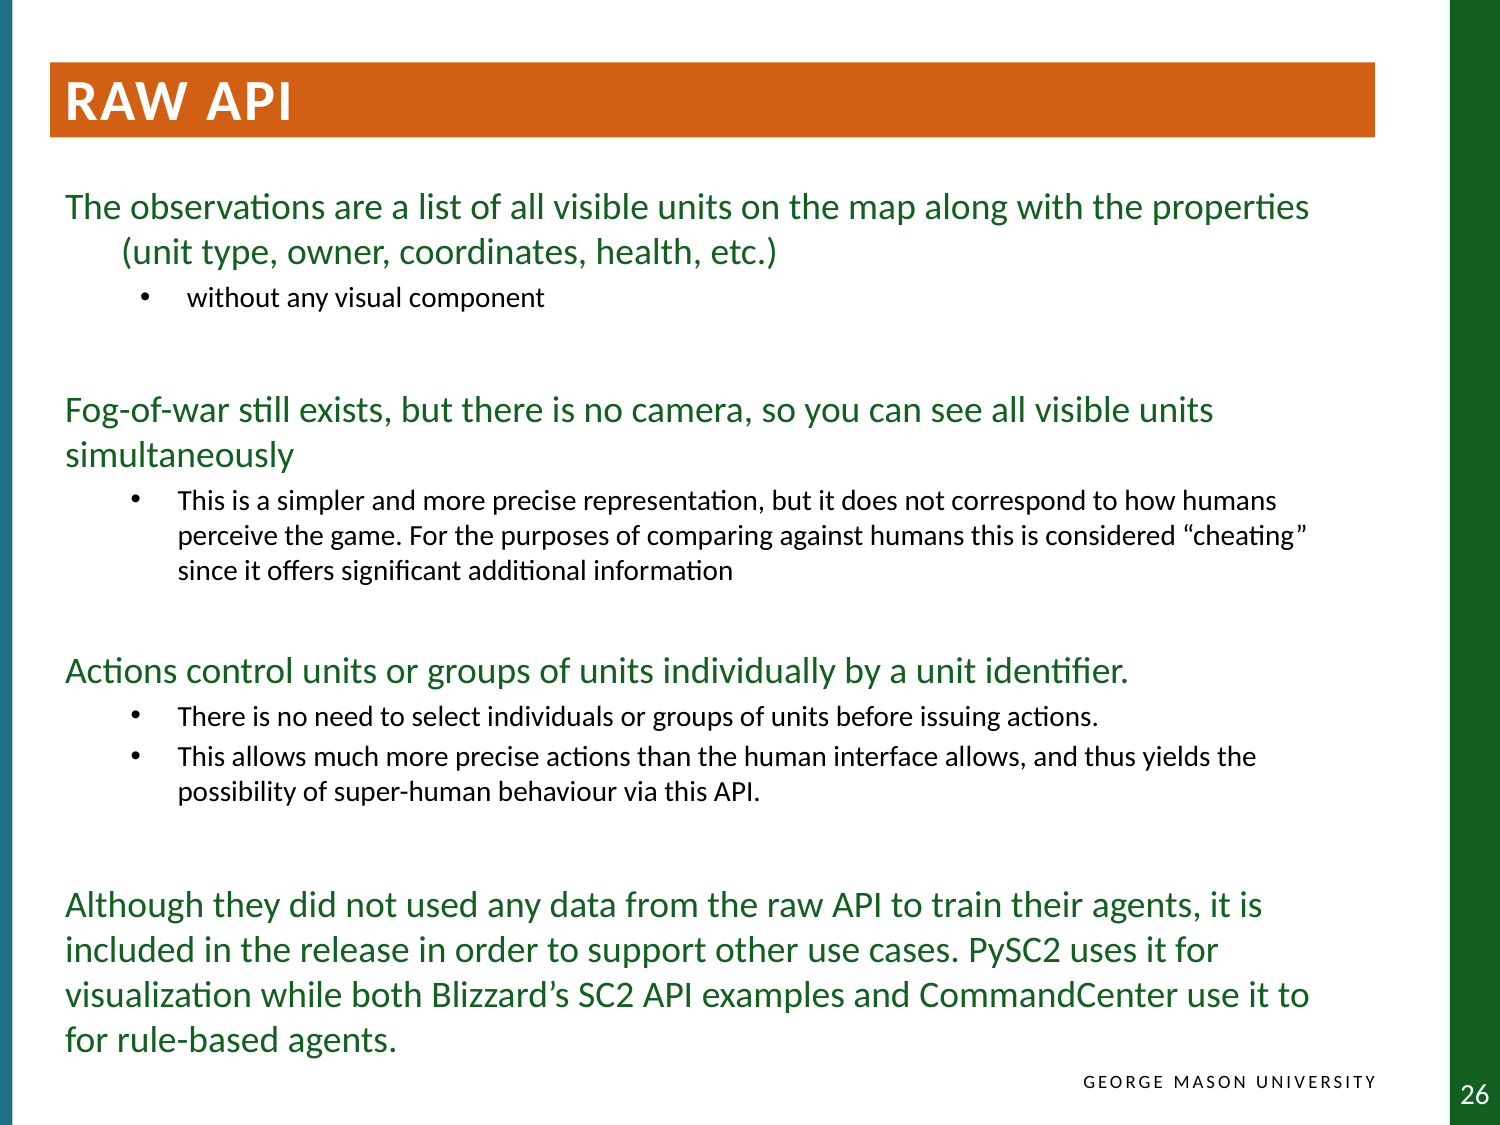

raw API
The observations are a list of all visible units on the map along with the properties (unit type, owner, coordinates, health, etc.)
without any visual component

Fog-of-war still exists, but there is no camera, so you can see all visible units simultaneously
This is a simpler and more precise representation, but it does not correspond to how humans perceive the game. For the purposes of comparing against humans this is considered “cheating” since it offers significant additional information

Actions control units or groups of units individually by a unit identifier.
There is no need to select individuals or groups of units before issuing actions.
This allows much more precise actions than the human interface allows, and thus yields the possibility of super-human behaviour via this API.

Although they did not used any data from the raw API to train their agents, it is included in the release in order to support other use cases. PySC2 uses it for visualization while both Blizzard’s SC2 API examples and CommandCenter use it to for rule-based agents.